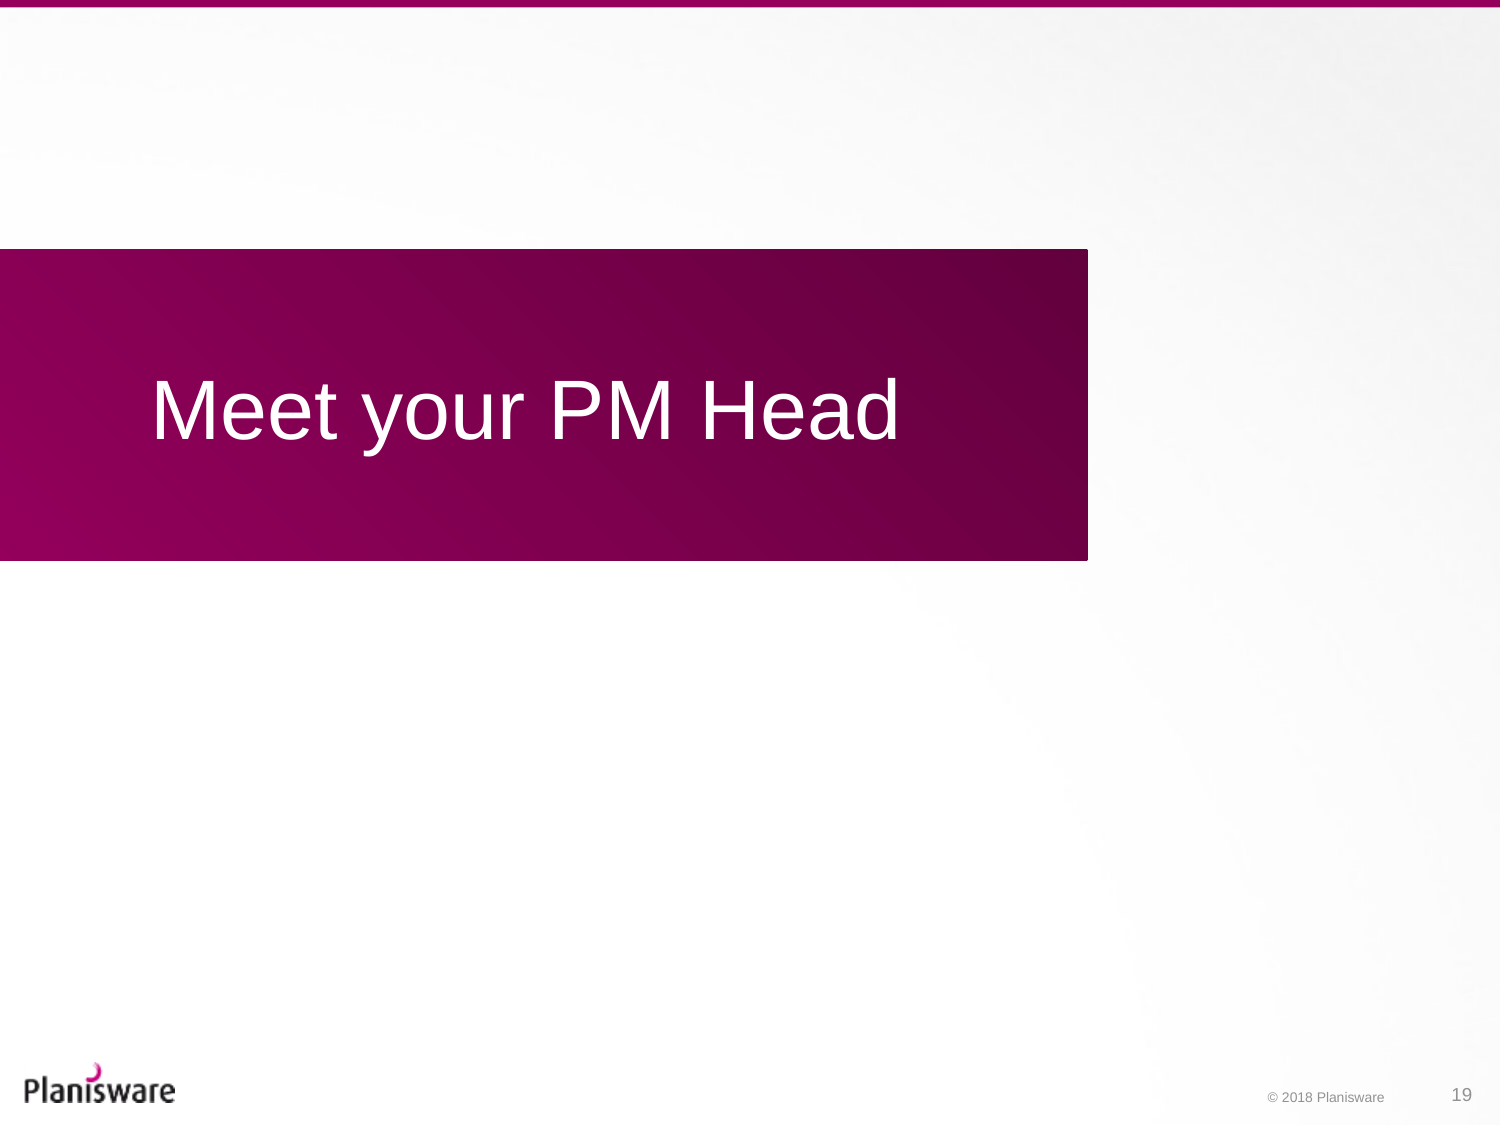

# Meet your PM Head

© 2018 Planisware
19